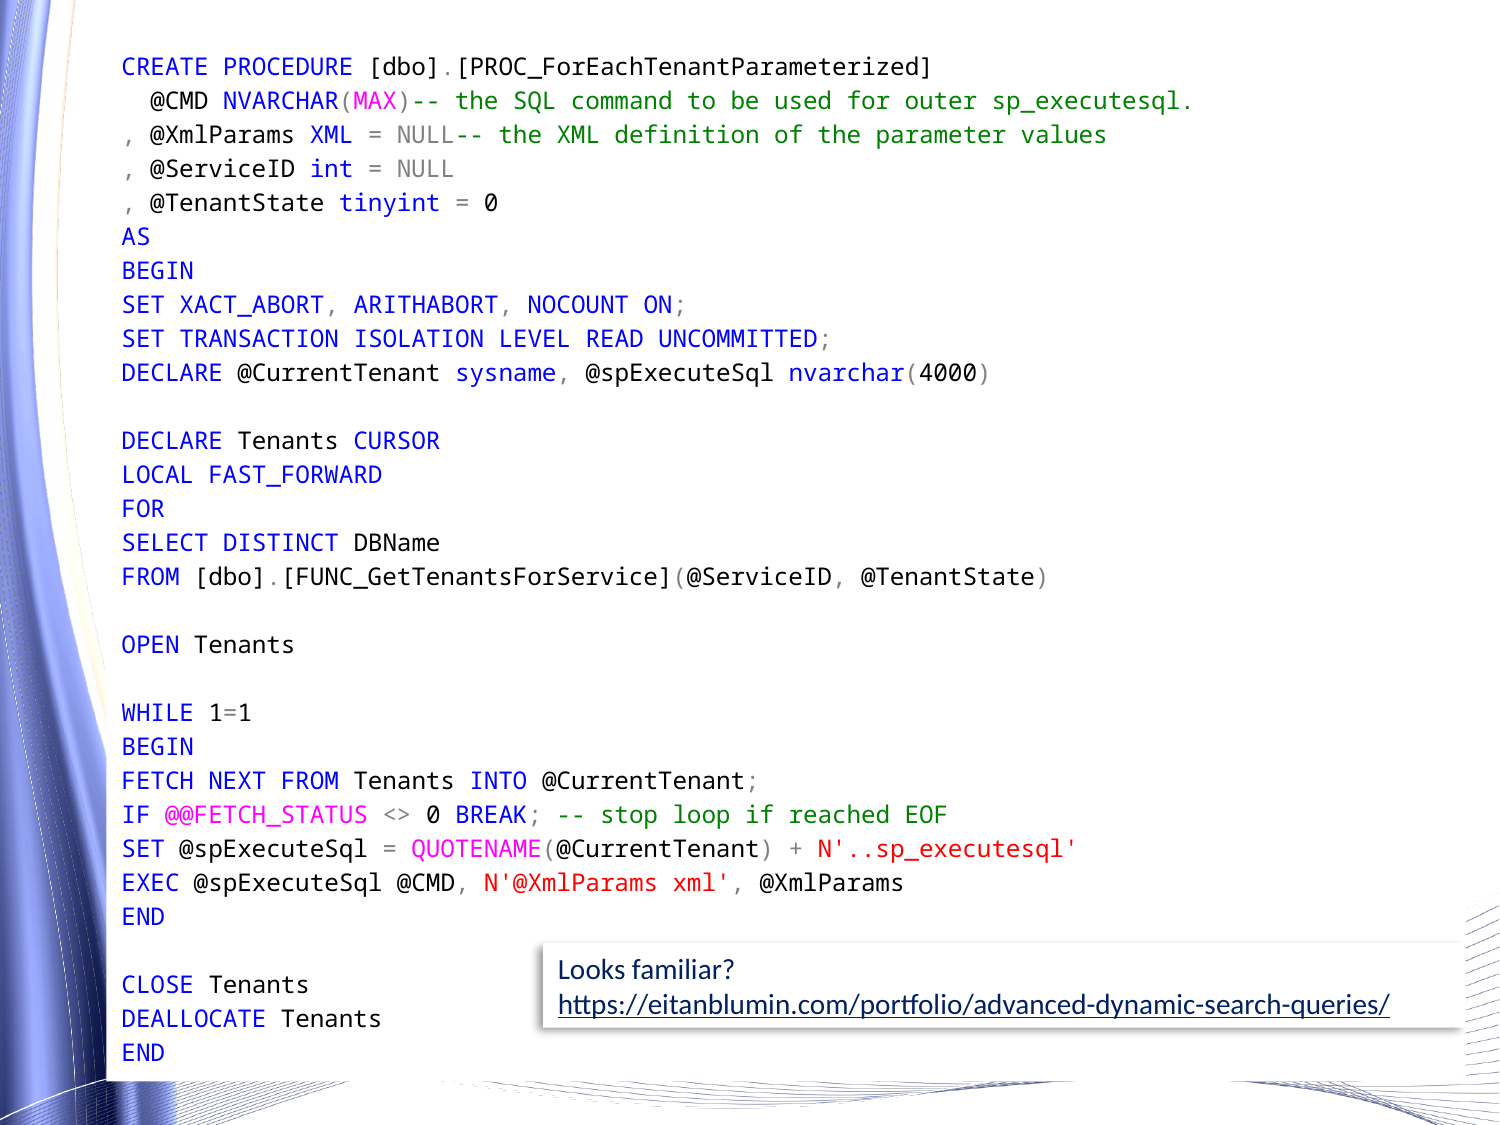

CREATE PROCEDURE [dbo].[PROC_ForEachTenantParameterized]
  @CMD NVARCHAR(MAX)-- the SQL command to be used for outer sp_executesql.
, @XmlParams XML = NULL-- the XML definition of the parameter values
, @ServiceID int = NULL
, @TenantState tinyint = 0
AS
BEGIN
SET XACT_ABORT, ARITHABORT, NOCOUNT ON;
SET TRANSACTION ISOLATION LEVEL READ UNCOMMITTED;
DECLARE @CurrentTenant sysname, @spExecuteSql nvarchar(4000)

DECLARE Tenants CURSOR
LOCAL FAST_FORWARD
FOR
SELECT DISTINCT DBName
FROM [dbo].[FUNC_GetTenantsForService](@ServiceID, @TenantState)

OPEN Tenants

WHILE 1=1
BEGIN
FETCH NEXT FROM Tenants INTO @CurrentTenant;
IF @@FETCH_STATUS <> 0 BREAK; -- stop loop if reached EOF
SET @spExecuteSql = QUOTENAME(@CurrentTenant) + N'..sp_executesql'
EXEC @spExecuteSql @CMD, N'@XmlParams xml', @XmlParams
END

CLOSE Tenants
DEALLOCATE Tenants
END
Looks familiar?
https://eitanblumin.com/portfolio/advanced-dynamic-search-queries/